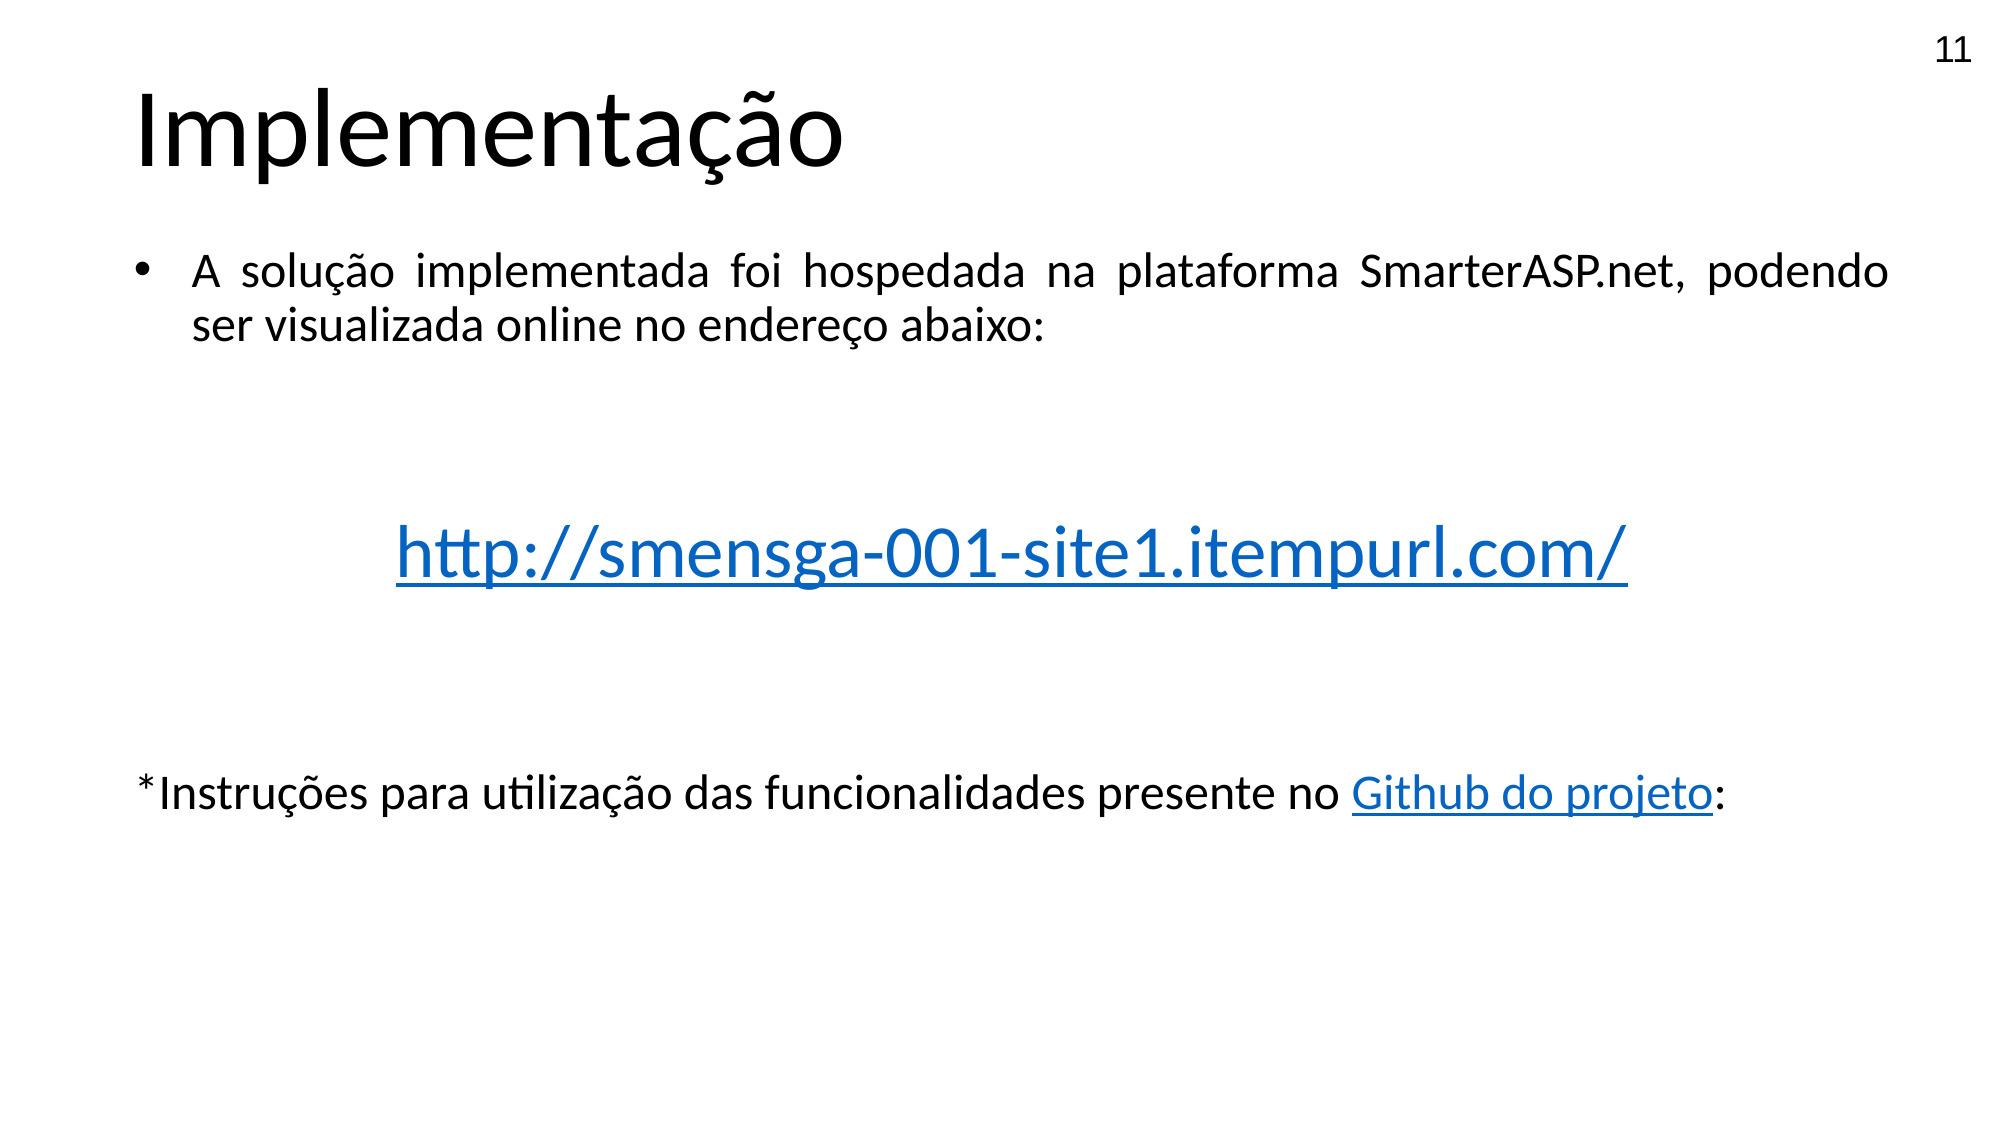

11
Implementação
A solução implementada foi hospedada na plataforma SmarterASP.net, podendo ser visualizada online no endereço abaixo:
http://smensga-001-site1.itempurl.com/
*Instruções para utilização das funcionalidades presente no Github do projeto: